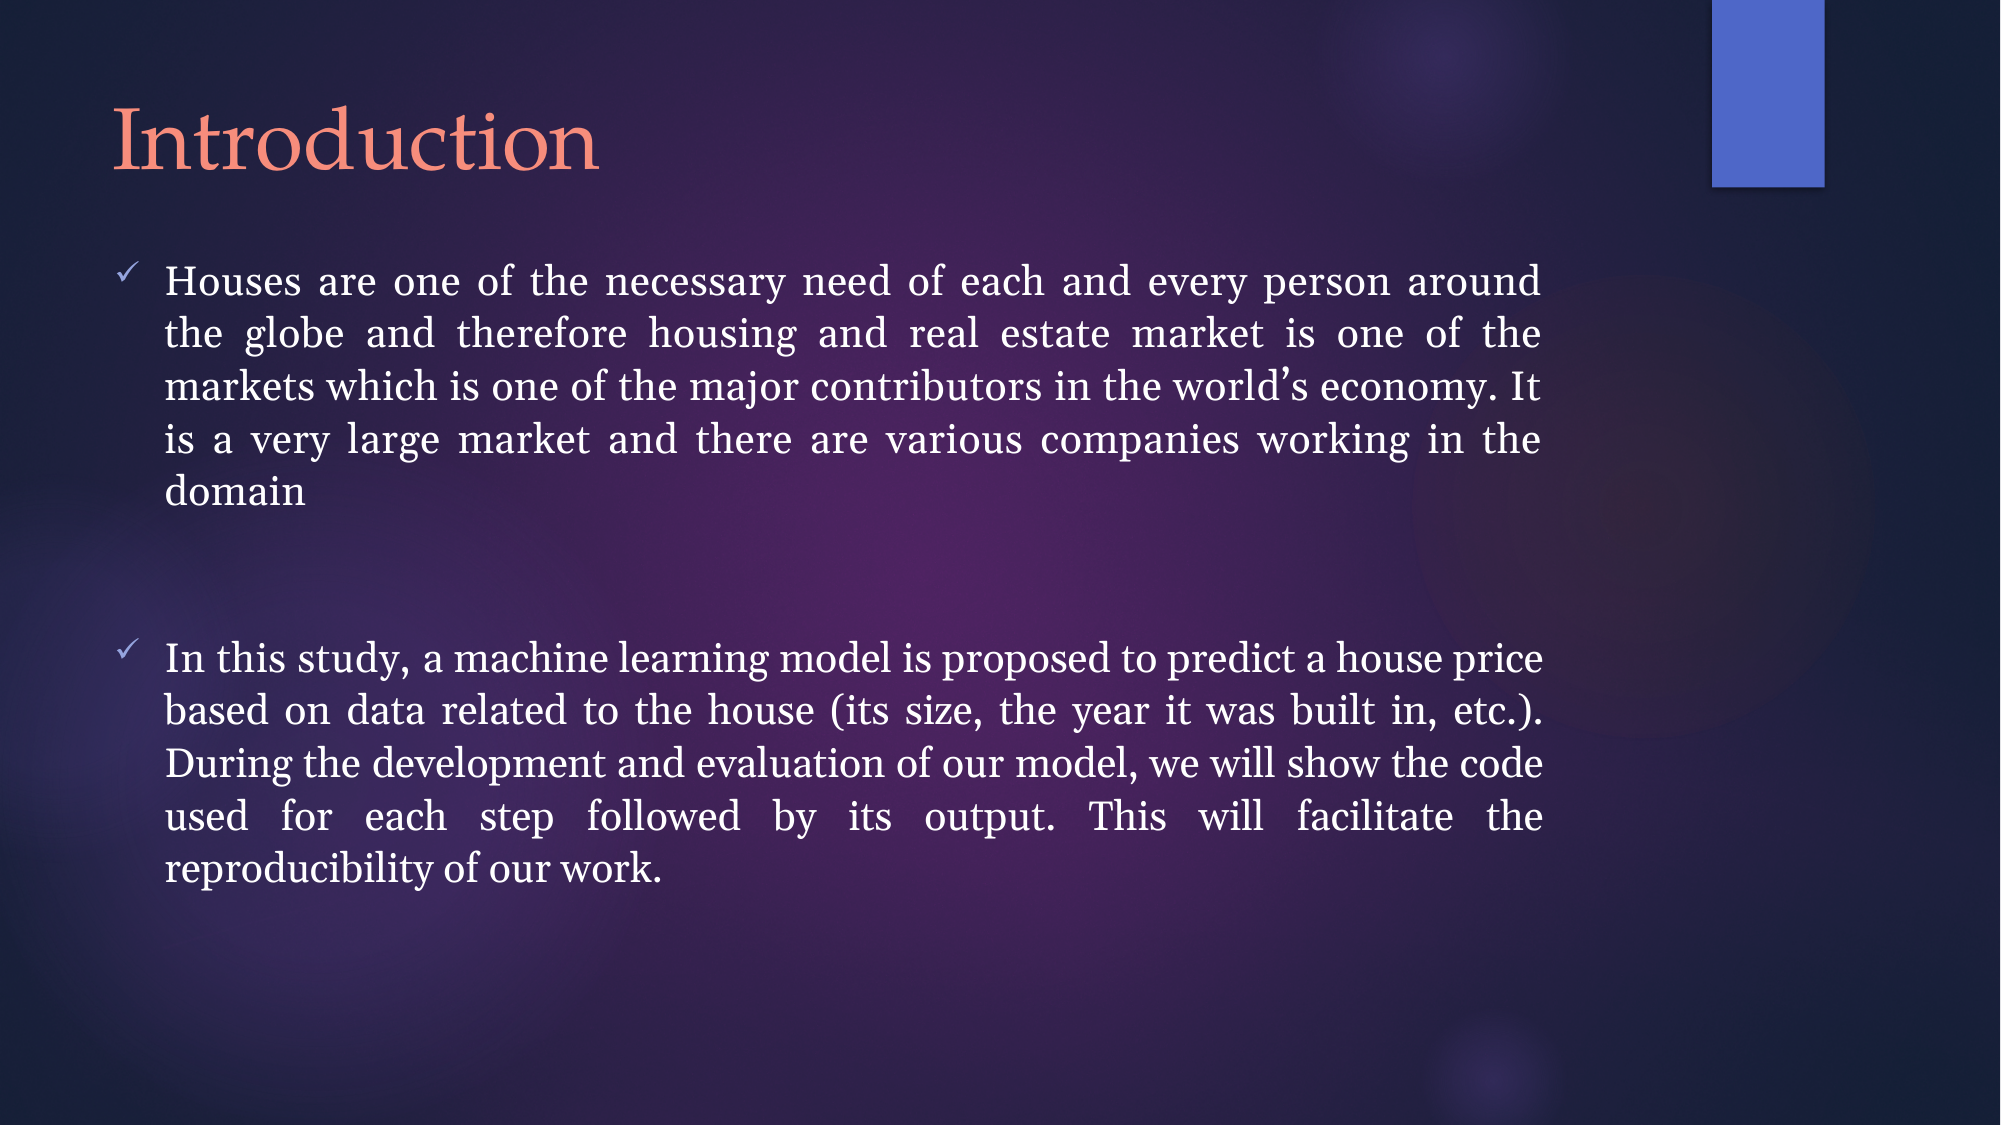

# Introduction
Houses are one of the necessary need of each and every person around the globe and therefore housing and real estate market is one of the markets which is one of the major contributors in the world’s economy. It is a very large market and there are various companies working in the domain

In this study, a machine learning model is proposed to predict a house price based on data related to the house (its size, the year it was built in, etc.). During the development and evaluation of our model, we will show the code used for each step followed by its output. This will facilitate the reproducibility of our work.